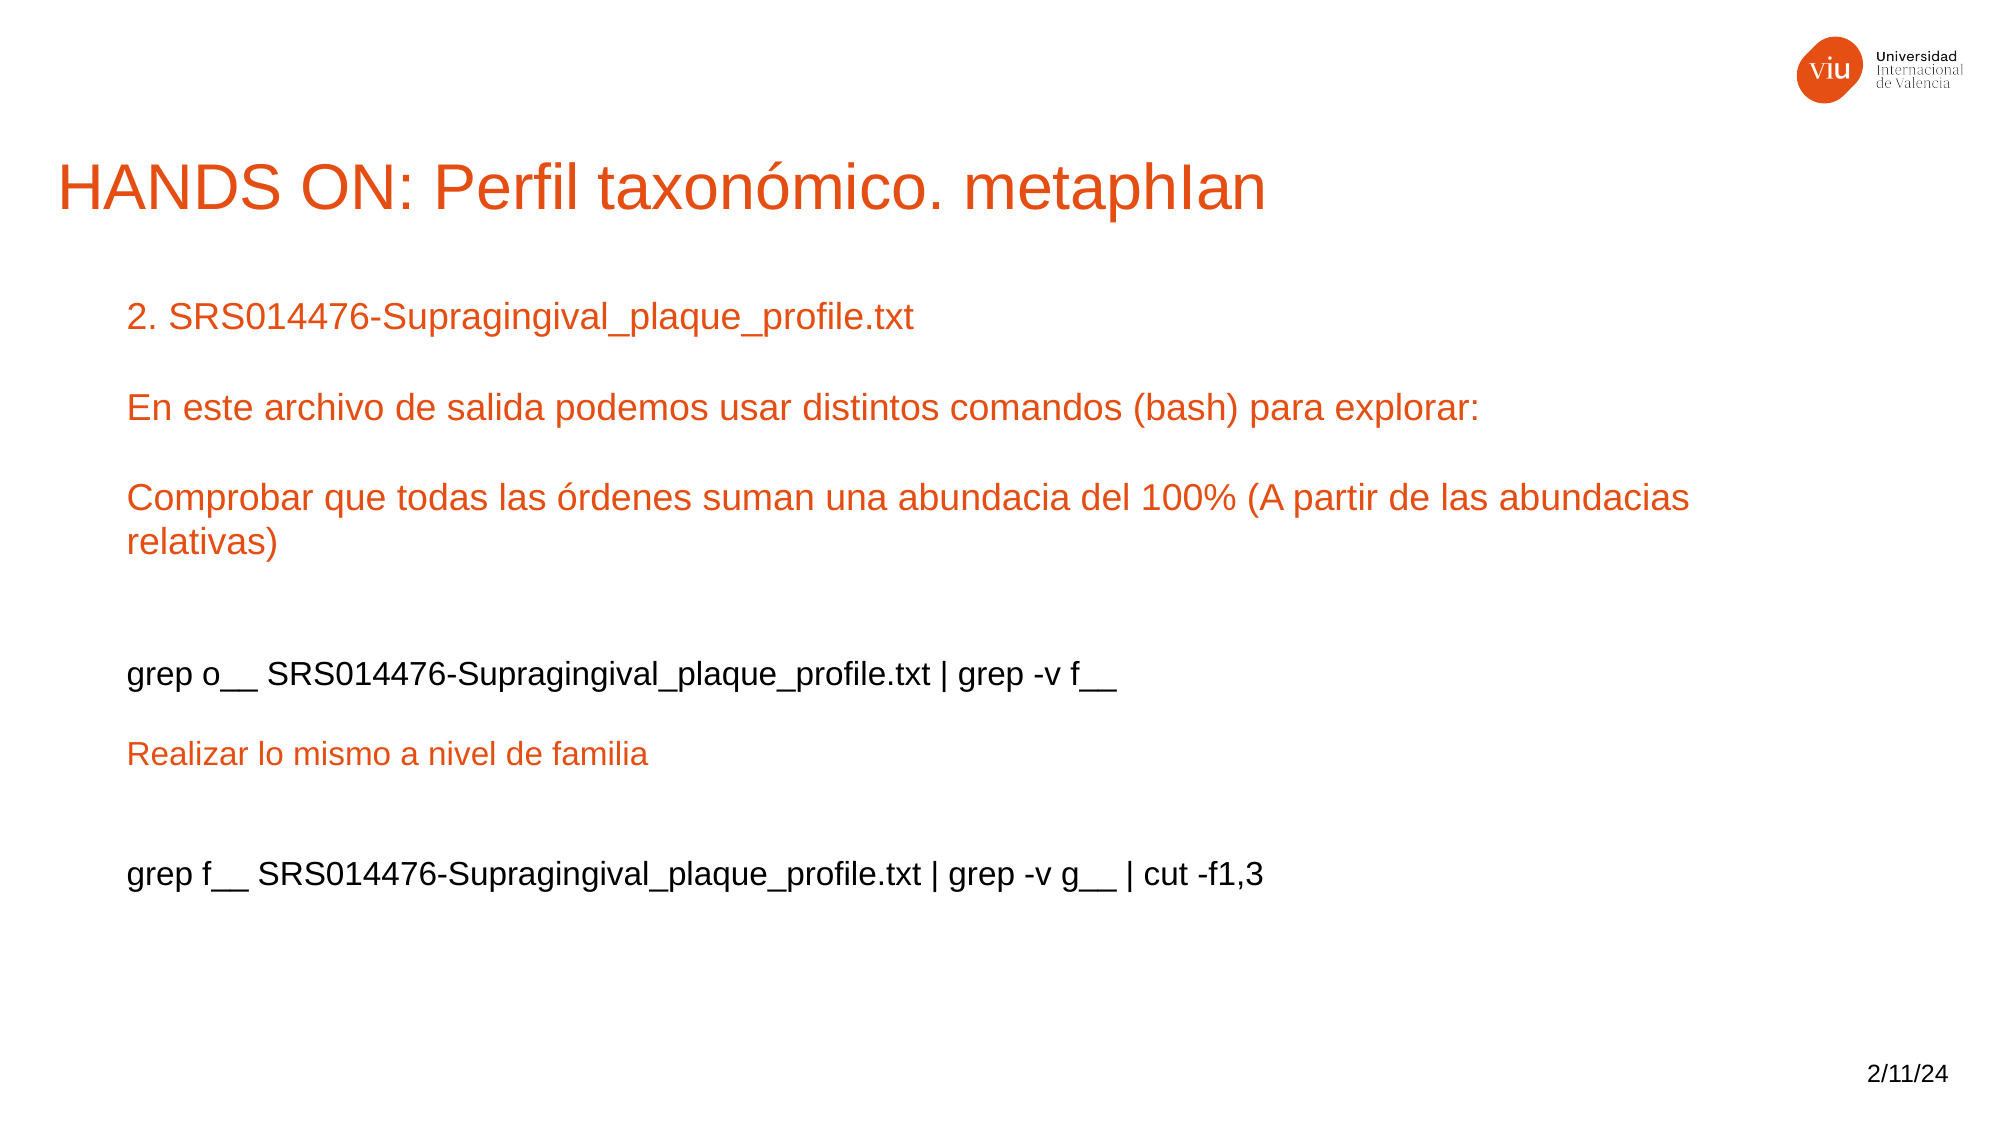

HANDS ON: Perfil taxonómico. metaphIan

2. SRS014476-Supragingival_plaque_profile.txt

En este archivo de salida podemos usar distintos comandos (bash) para explorar:

Comprobar que todas las órdenes suman una abundacia del 100% (A partir de las abundacias relativas)

grep o__ SRS014476-Supragingival_plaque_profile.txt | grep -v f__

Realizar lo mismo a nivel de familia

grep f__ SRS014476-Supragingival_plaque_profile.txt | grep -v g__ | cut -f1,3